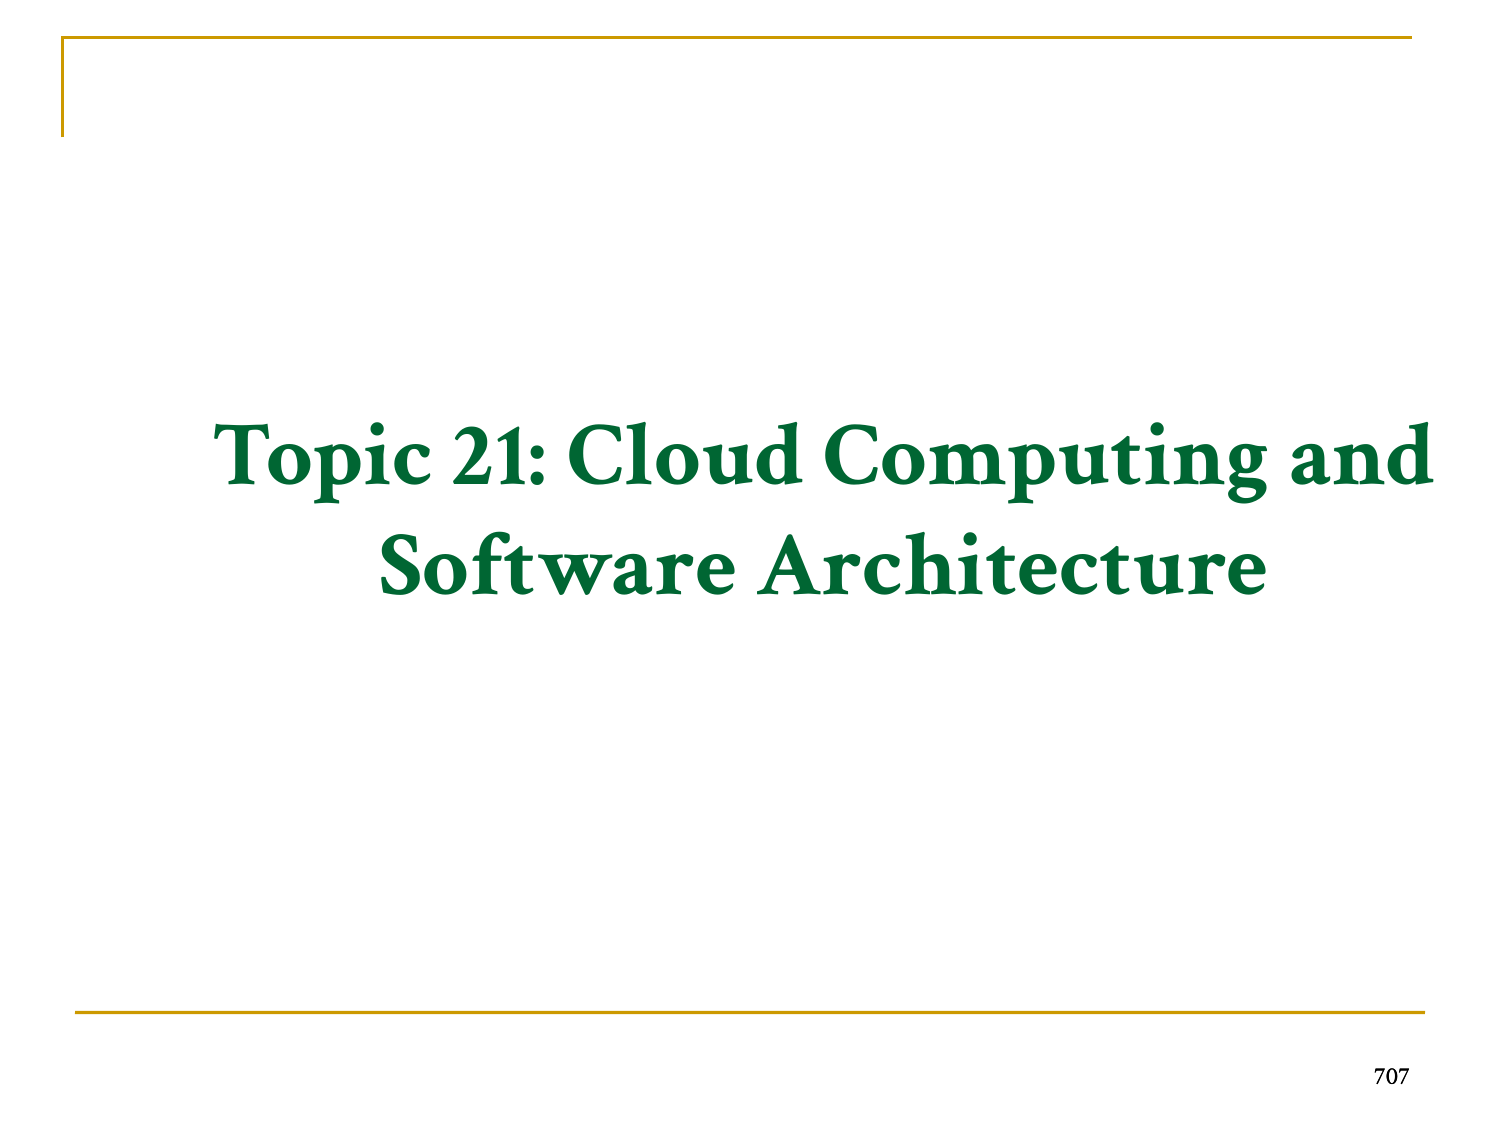

Topic 21: Cloud Computing and Software Architecture
707
707